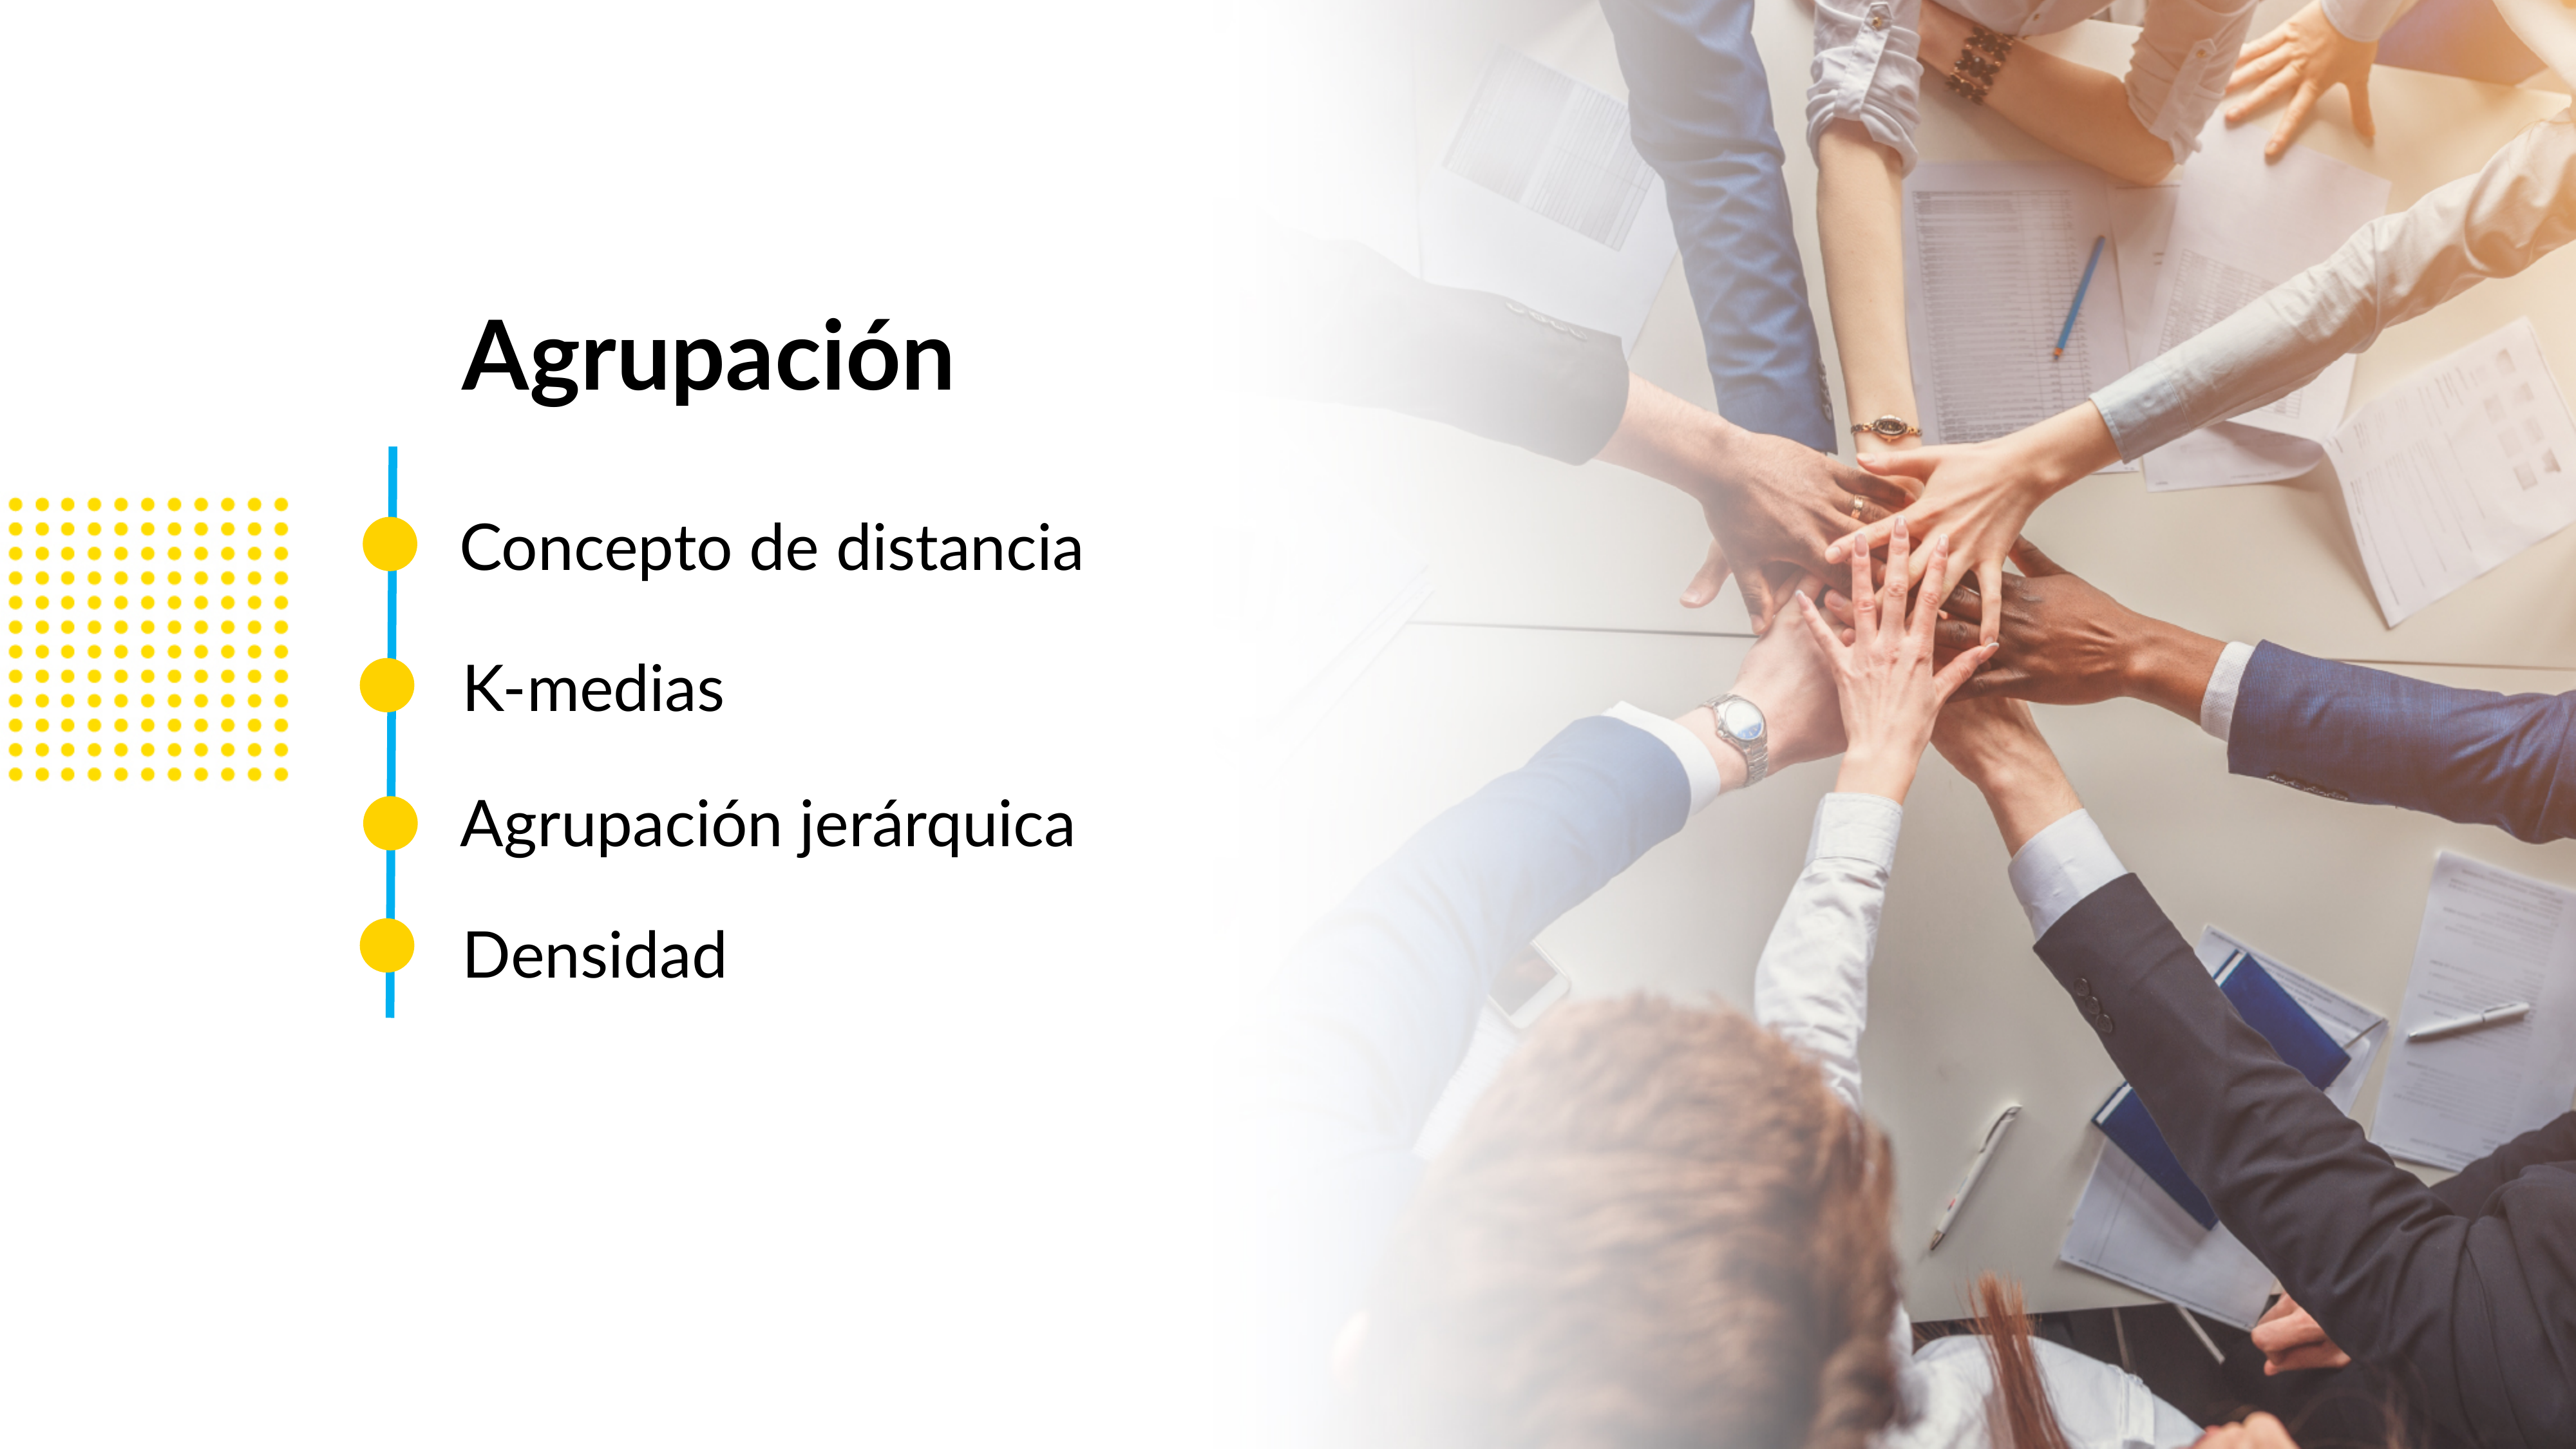

Agrupación
Concepto de distancia

K-medias

Agrupación jerárquica

Densidad